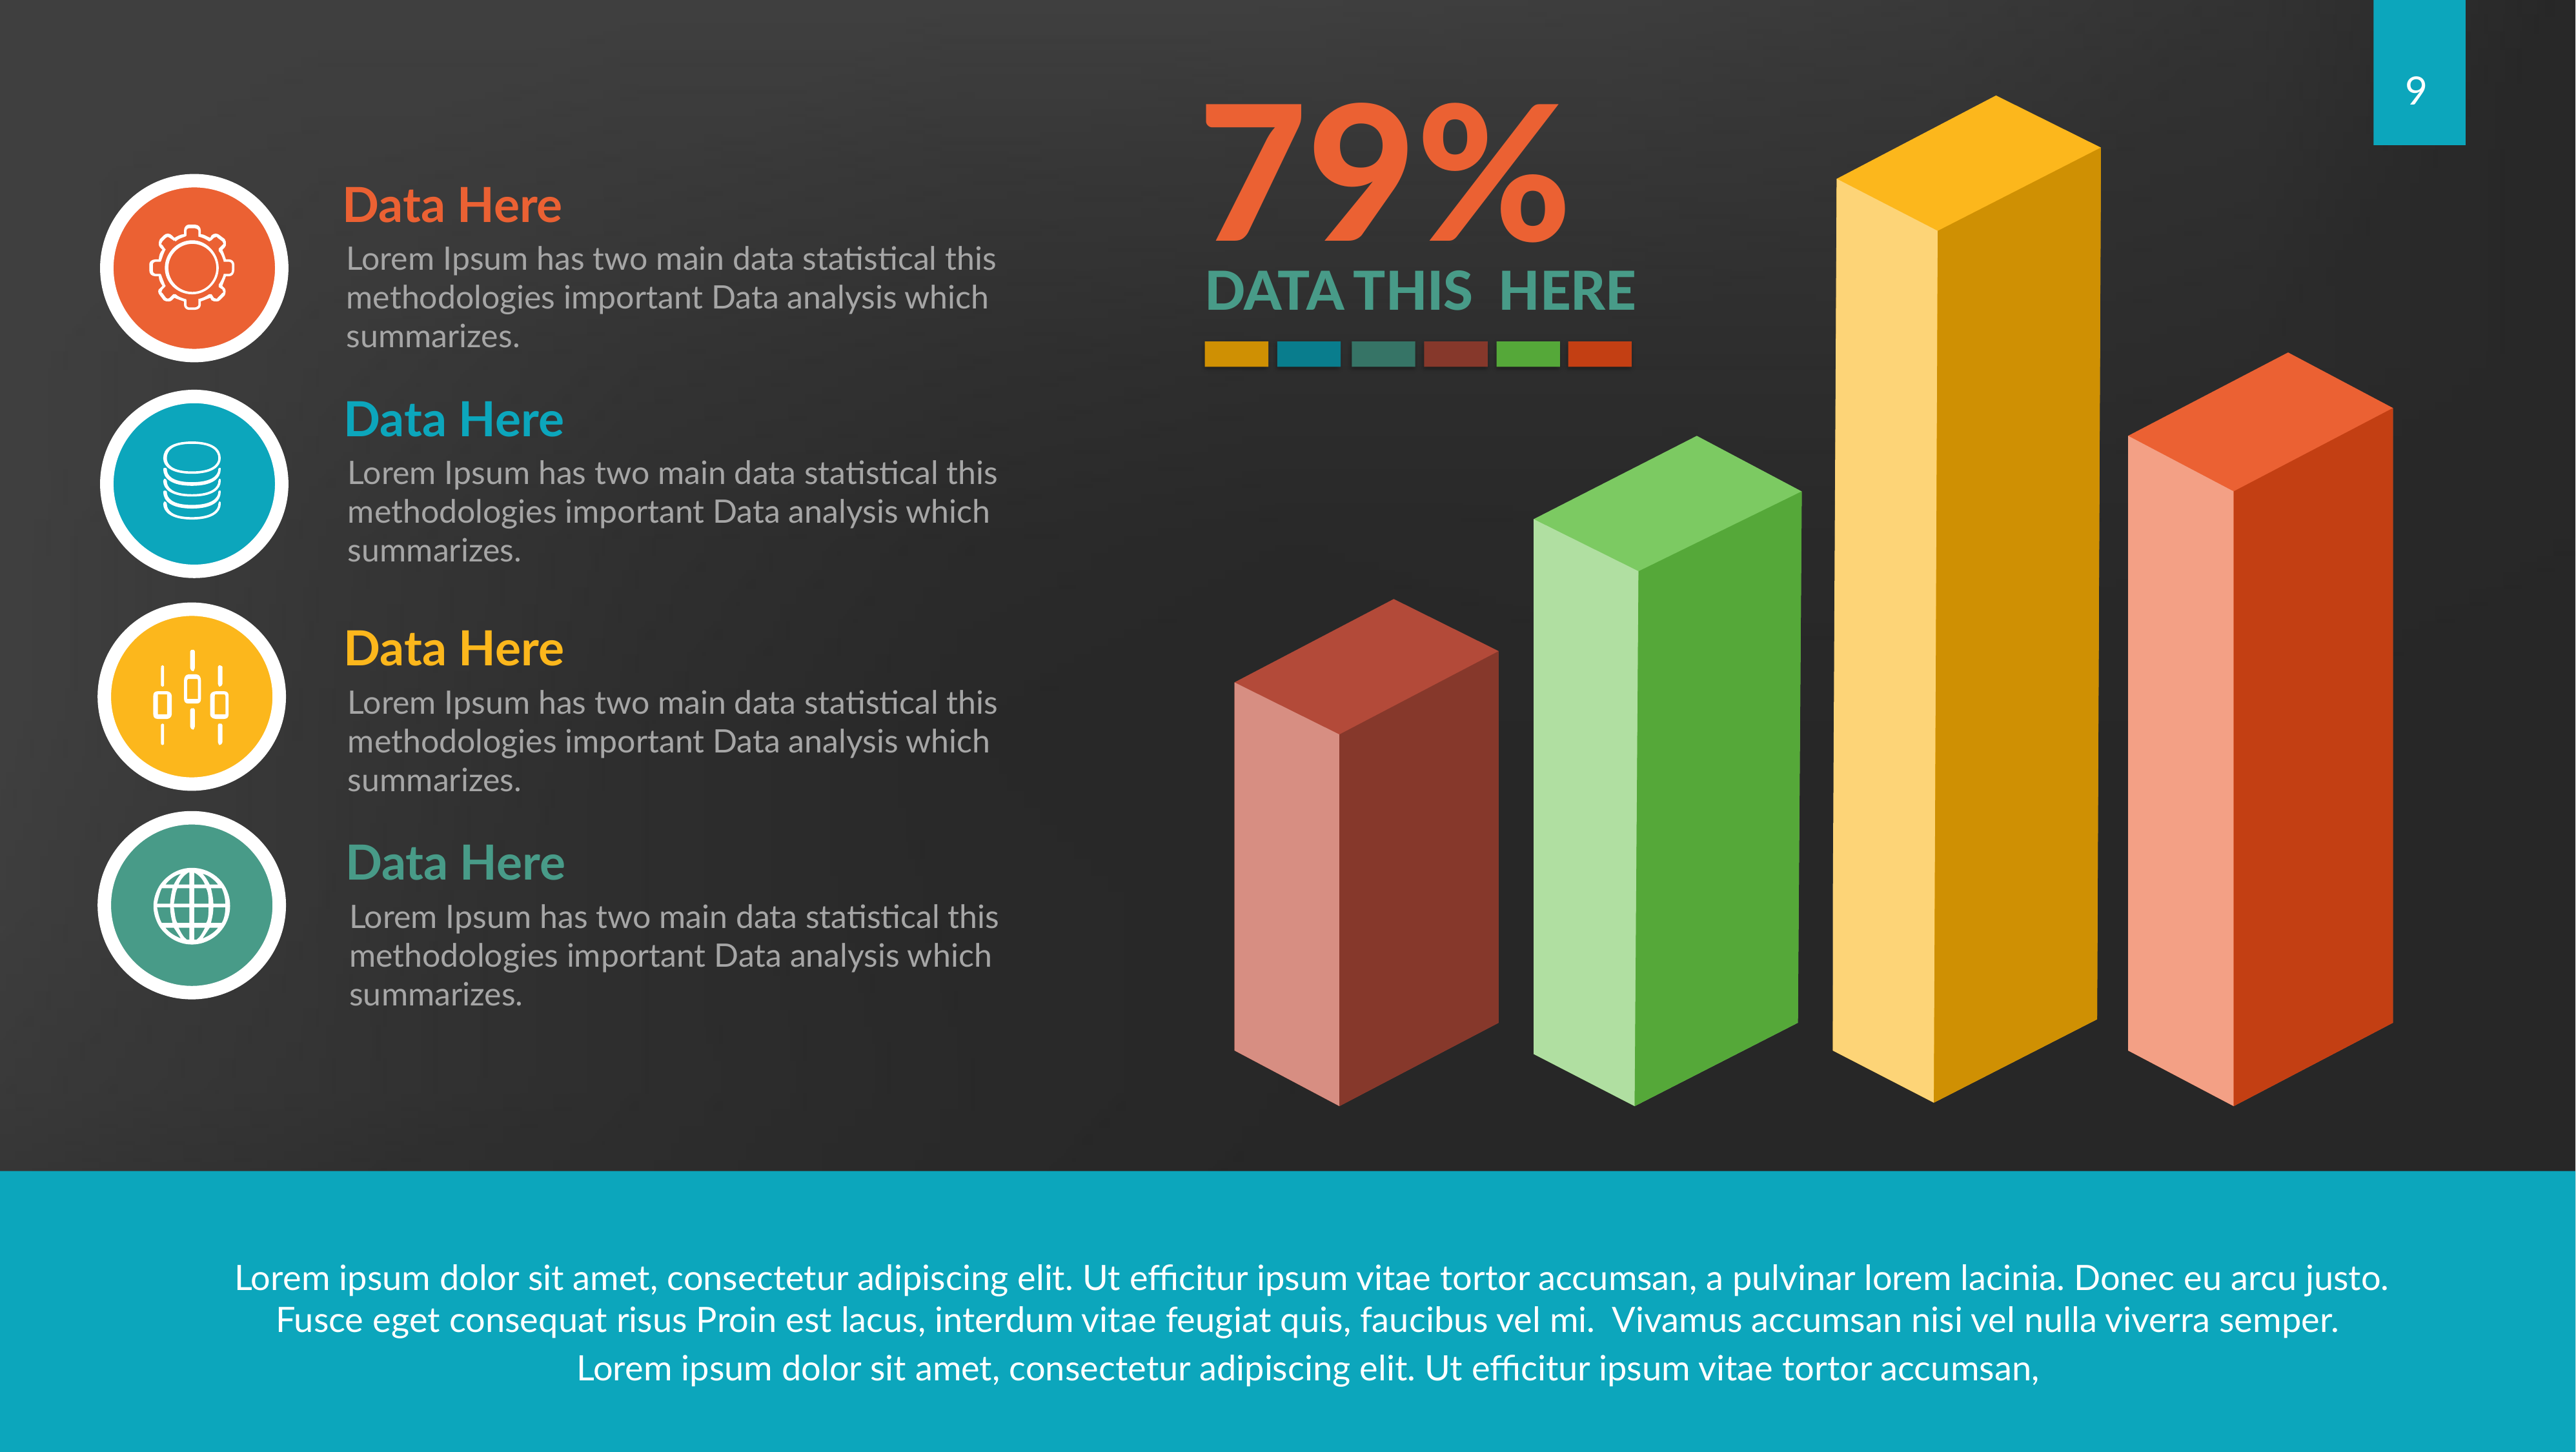

79%
DATA THIS  HERE

Data Here
Lorem Ipsum has two main data statistical this methodologies important Data analysis which summarizes.

Data Here
Lorem Ipsum has two main data statistical this methodologies important Data analysis which summarizes.

Data Here
Lorem Ipsum has two main data statistical this methodologies important Data analysis which summarizes.

Data Here
Lorem Ipsum has two main data statistical this methodologies important Data analysis which summarizes.

Lorem ipsum dolor sit amet, consectetur adipiscing elit. Ut efficitur ipsum vitae tortor accumsan, a pulvinar lorem lacinia. Donec eu arcu justo. Fusce eget consequat risus Proin est lacus, interdum vitae feugiat quis, faucibus vel mi.  Vivamus accumsan nisi vel nulla viverra semper.
Lorem ipsum dolor sit amet, consectetur adipiscing elit. Ut efficitur ipsum vitae tortor accumsan,